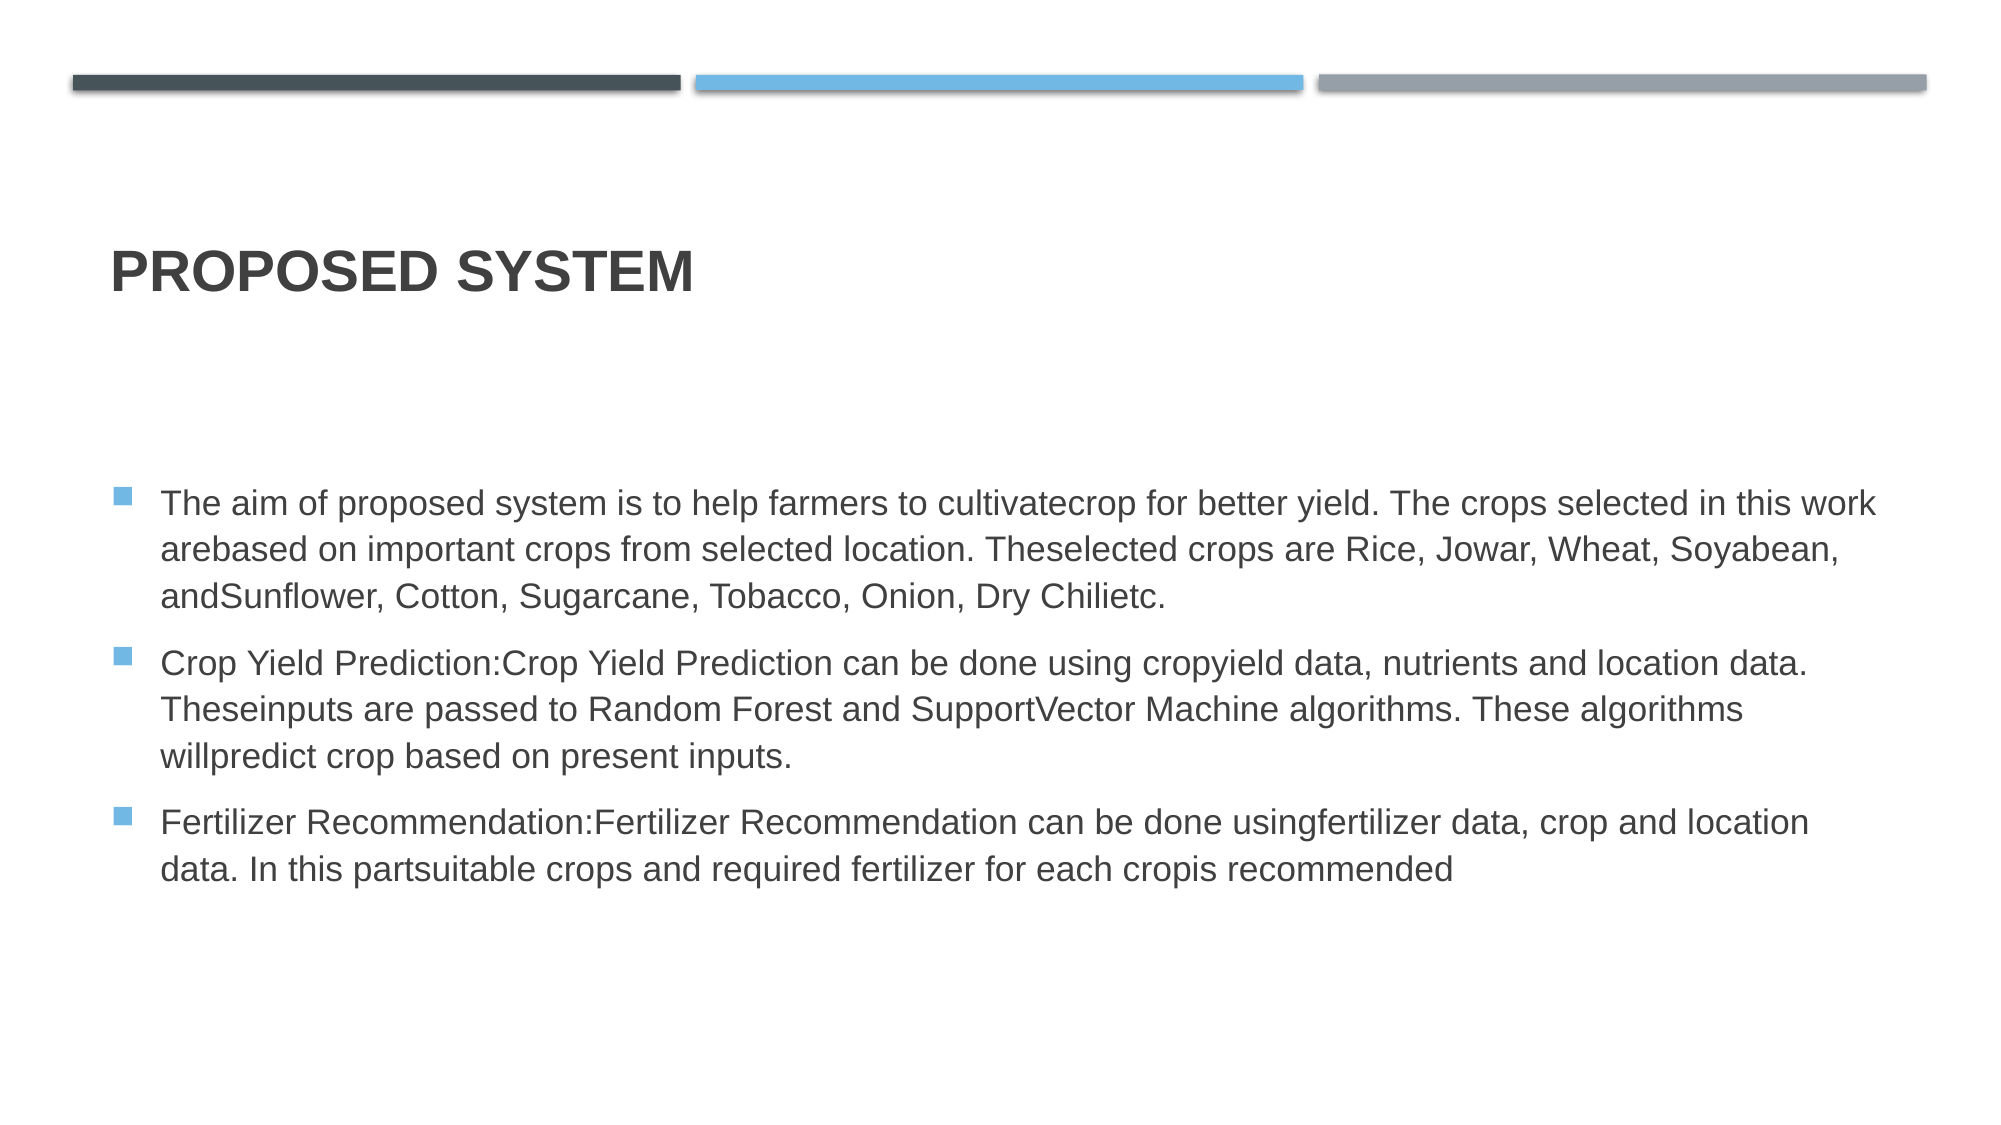

# Proposed system
The aim of proposed system is to help farmers to cultivatecrop for better yield. The crops selected in this work arebased on important crops from selected location. Theselected crops are Rice, Jowar, Wheat, Soyabean, andSunflower, Cotton, Sugarcane, Tobacco, Onion, Dry Chilietc.
Crop Yield Prediction:Crop Yield Prediction can be done using cropyield data, nutrients and location data. Theseinputs are passed to Random Forest and SupportVector Machine algorithms. These algorithms willpredict crop based on present inputs.
Fertilizer Recommendation:Fertilizer Recommendation can be done usingfertilizer data, crop and location data. In this partsuitable crops and required fertilizer for each cropis recommended